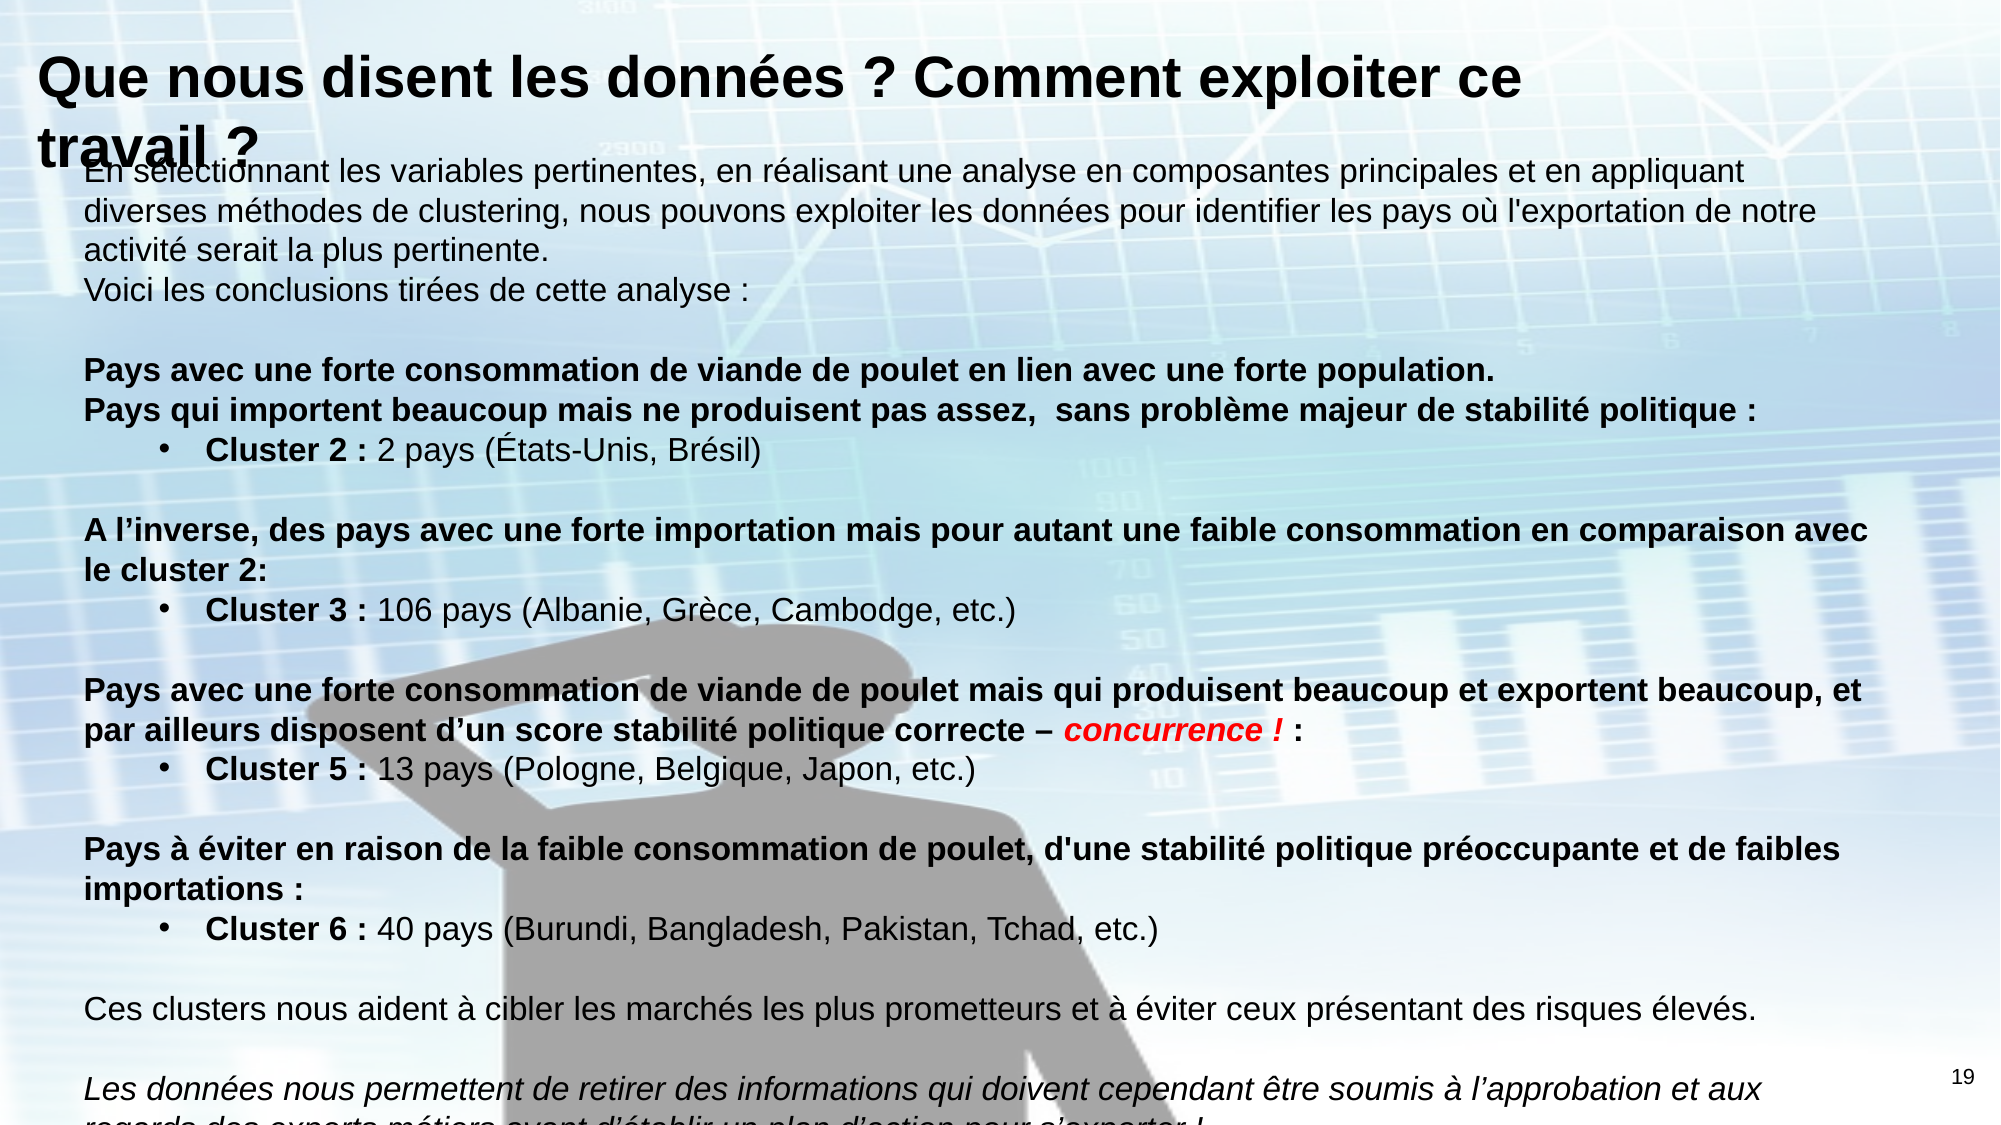

Que nous disent les données ? Comment exploiter ce travail ?
En sélectionnant les variables pertinentes, en réalisant une analyse en composantes principales et en appliquant diverses méthodes de clustering, nous pouvons exploiter les données pour identifier les pays où l'exportation de notre activité serait la plus pertinente.
Voici les conclusions tirées de cette analyse :

Pays avec une forte consommation de viande de poulet en lien avec une forte population.
Pays qui importent beaucoup mais ne produisent pas assez,  sans problème majeur de stabilité politique :
Cluster 2 : 2 pays (États-Unis, Brésil)

A l’inverse, des pays avec une forte importation mais pour autant une faible consommation en comparaison avec le cluster 2:
Cluster 3 : 106 pays (Albanie, Grèce, Cambodge, etc.)

Pays avec une forte consommation de viande de poulet mais qui produisent beaucoup et exportent beaucoup, et par ailleurs disposent d’un score stabilité politique correcte – concurrence ! :
Cluster 5 : 13 pays (Pologne, Belgique, Japon, etc.)

Pays à éviter en raison de la faible consommation de poulet, d'une stabilité politique préoccupante et de faibles importations :
Cluster 6 : 40 pays (Burundi, Bangladesh, Pakistan, Tchad, etc.)

Ces clusters nous aident à cibler les marchés les plus prometteurs et à éviter ceux présentant des risques élevés.

Les données nous permettent de retirer des informations qui doivent cependant être soumis à l’approbation et aux regards des experts métiers avant d’établir un plan d’action pour s’exporter !
19